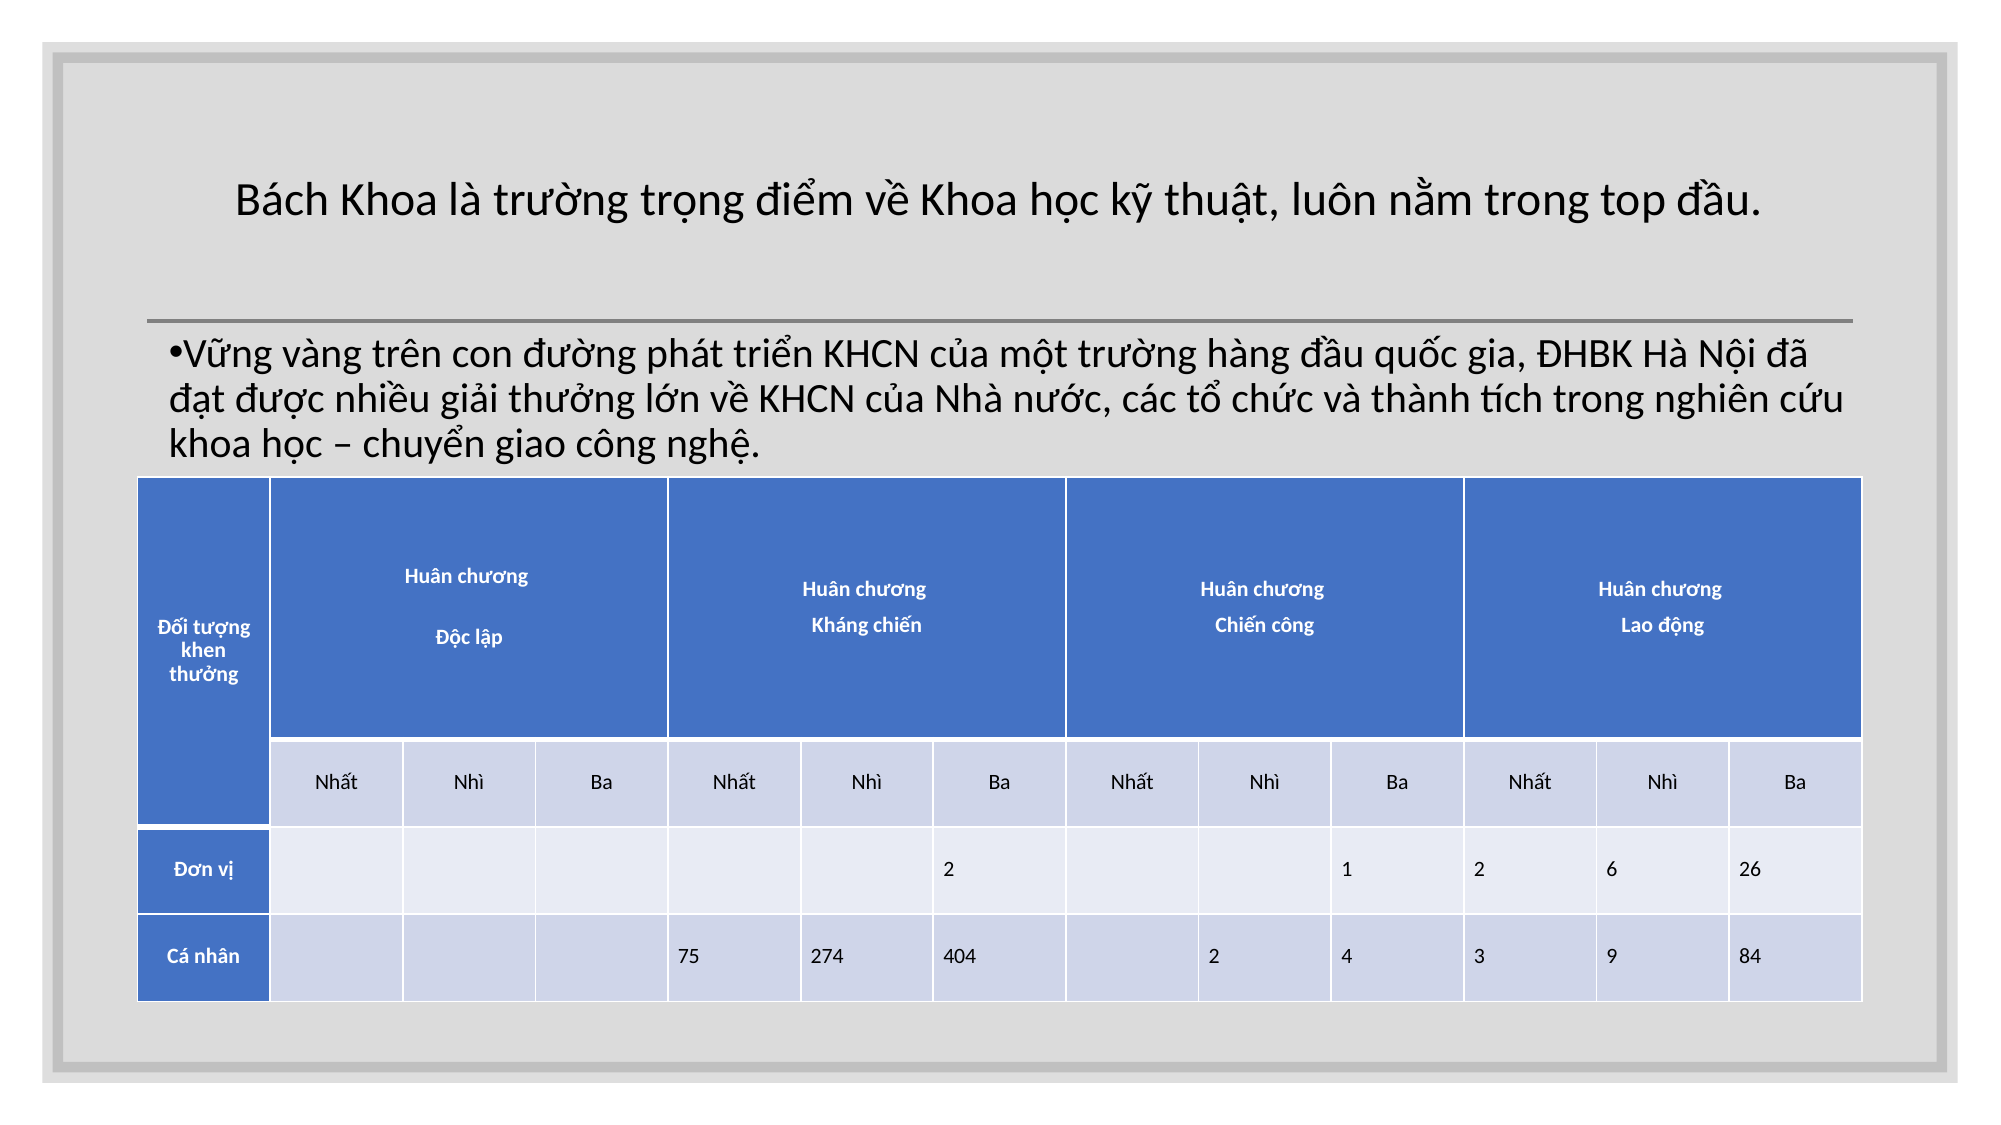

# Bách Khoa là trường trọng điểm về Khoa học kỹ thuật, luôn nằm trong top đầu.

Vững vàng trên con đường phát triển KHCN của một trường hàng đầu quốc gia, ĐHBK Hà Nội đã đạt được nhiều giải thưởng lớn về KHCN của Nhà nước, các tổ chức và thành tích trong nghiên cứu khoa học – chuyển giao công nghệ.

| Đối tượng khen thưởng | Huân chương  Độc lập |  |  | Huân chương  Kháng chiến |  |  | Huân chương  Chiến công |  |  | Huân chương  Lao động |  |  |
| --- | --- | --- | --- | --- | --- | --- | --- | --- | --- | --- | --- | --- |
|  | Nhất | Nhì | Ba | Nhất | Nhì | Ba | Nhất | Nhì | Ba | Nhất | Nhì | Ba |
| Đơn vị |  |  |  |  |  | 2 |  |  | 1 | 2 | 6 | 26 |
| Cá nhân |  |  |  | 75 | 274 | 404 |  | 2 | 4 | 3 | 9 | 84 |